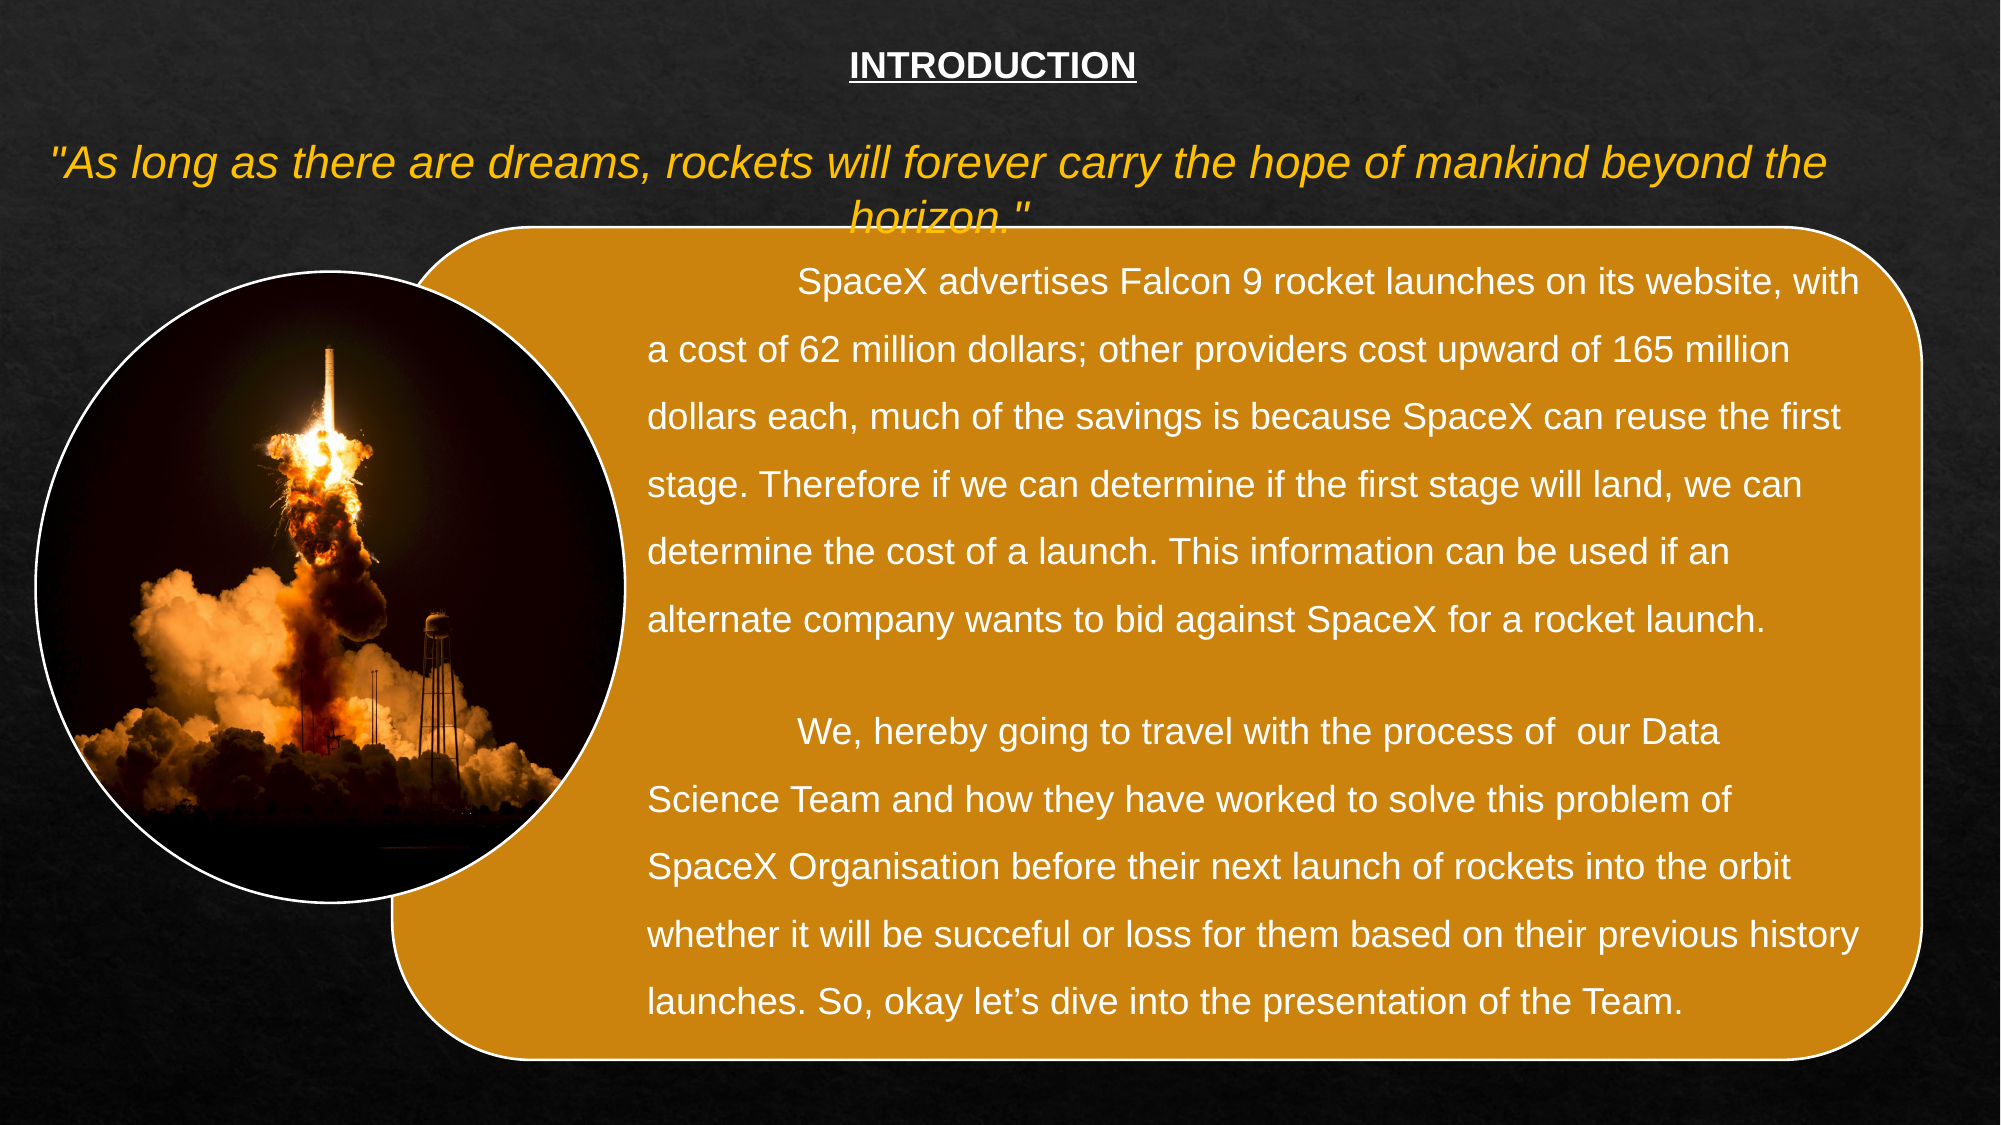

INTRODUCTION
"As long as there are dreams, rockets will forever carry the hope of mankind beyond the horizon."
	SpaceX advertises Falcon 9 rocket launches on its website, with a cost of 62 million dollars; other providers cost upward of 165 million dollars each, much of the savings is because SpaceX can reuse the first stage. Therefore if we can determine if the first stage will land, we can determine the cost of a launch. This information can be used if an alternate company wants to bid against SpaceX for a rocket launch.

	We, hereby going to travel with the process of  our Data Science Team and how they have worked to solve this problem of SpaceX Organisation before their next launch of rockets into the orbit whether it will be succeful or loss for them based on their previous history launches. So, okay let’s dive into the presentation of the Team.